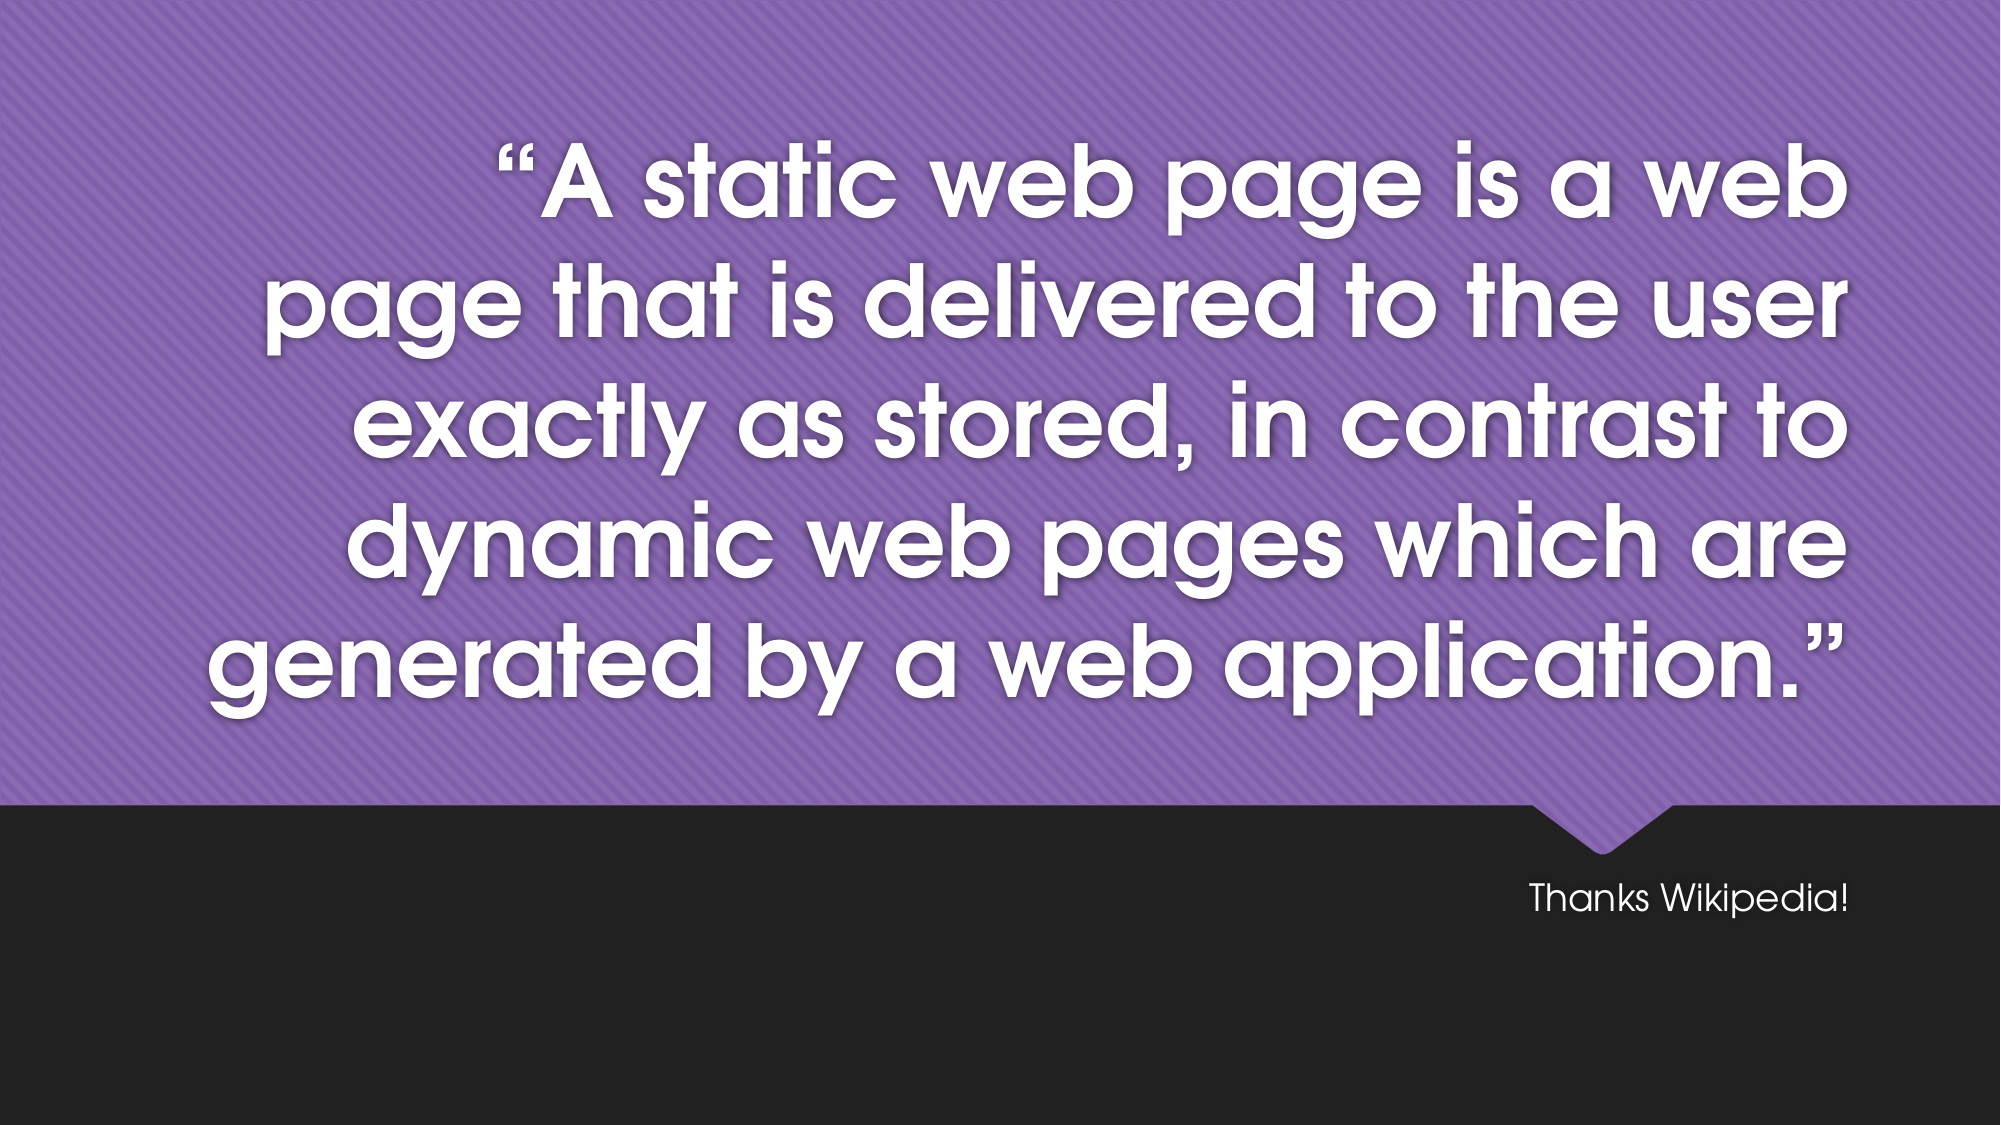

# “A static web page is a web page that is delivered to the user exactly as stored, in contrast to dynamic web pages which are generated by a web application.”
Thanks Wikipedia!